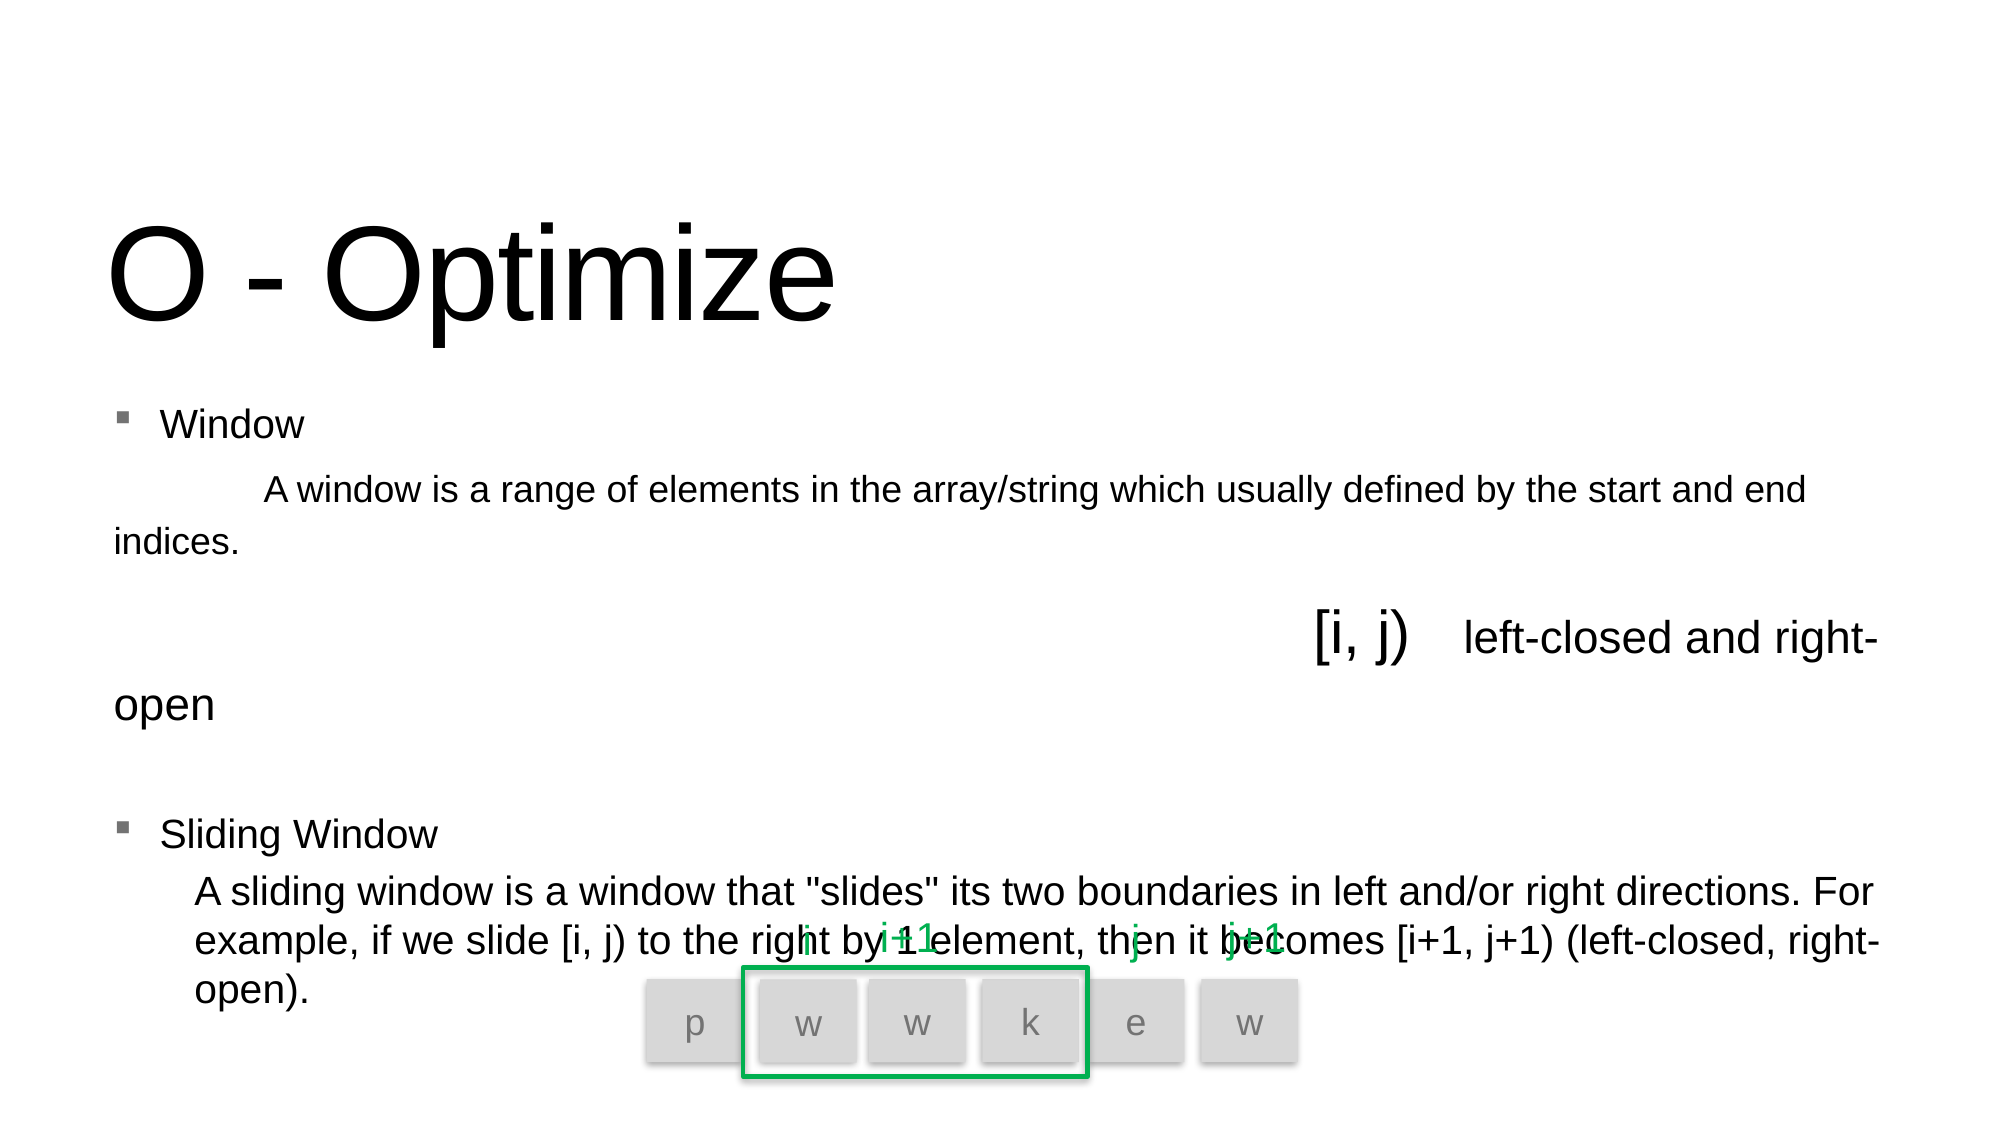

# O - Optimize
Window
	A window is a range of elements in the array/string which usually defined by the start and end indices.
								[i, j) 	left-closed and right-open

Sliding Window
A sliding window is a window that "slides" its two boundaries in left and/or right directions. For example, if we slide [i, j) to the right by 1 element, then it becomes [i+1, j+1) (left-closed, right-open).

j+1
i+1

j
i

k
w
p
e
w
w